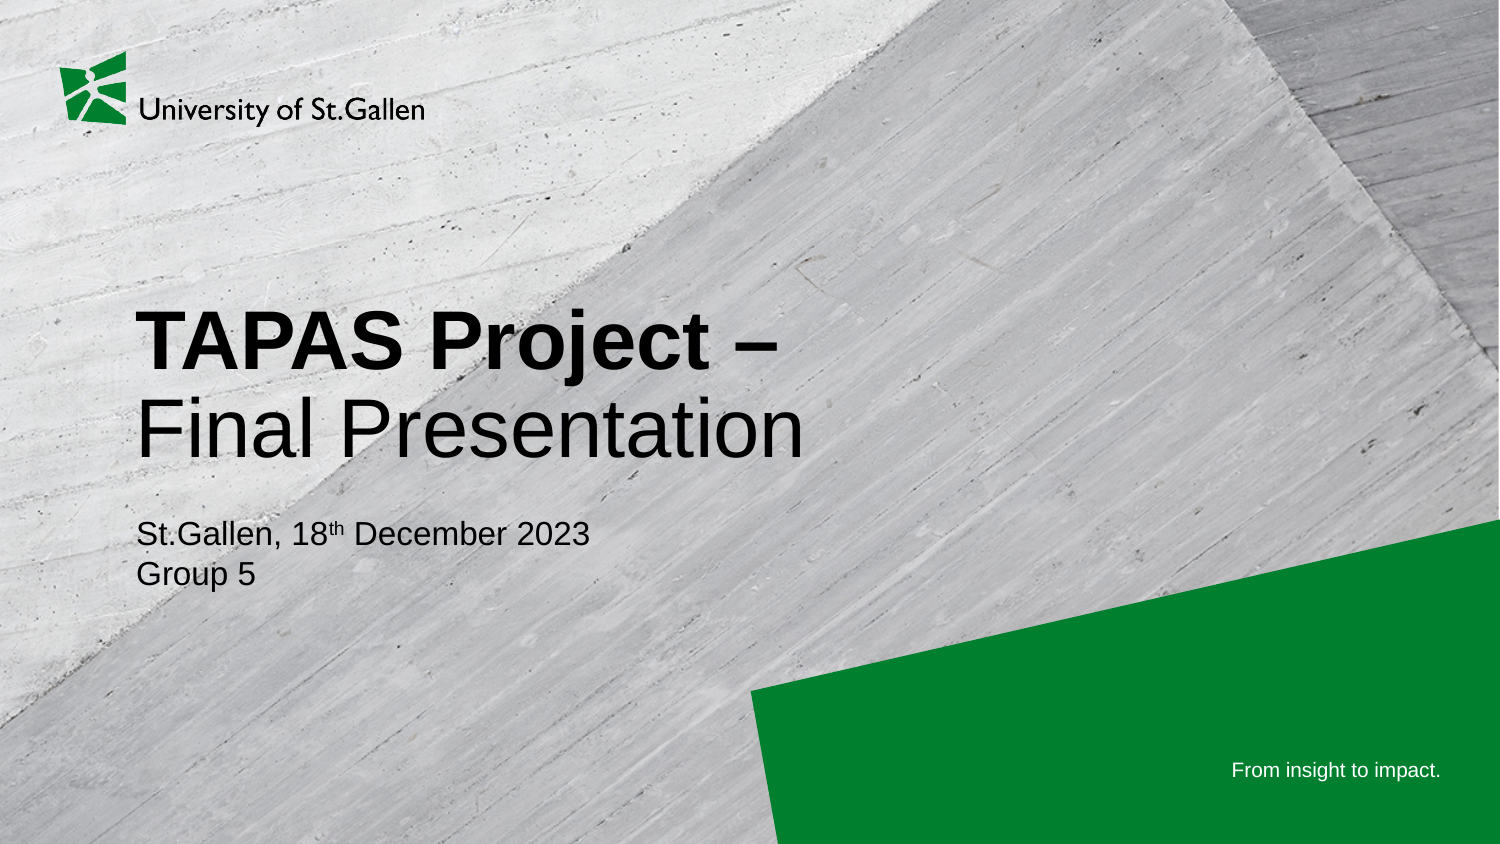

# TAPAS Project – Final Presentation
St.Gallen, 18th December 2023
Group 5